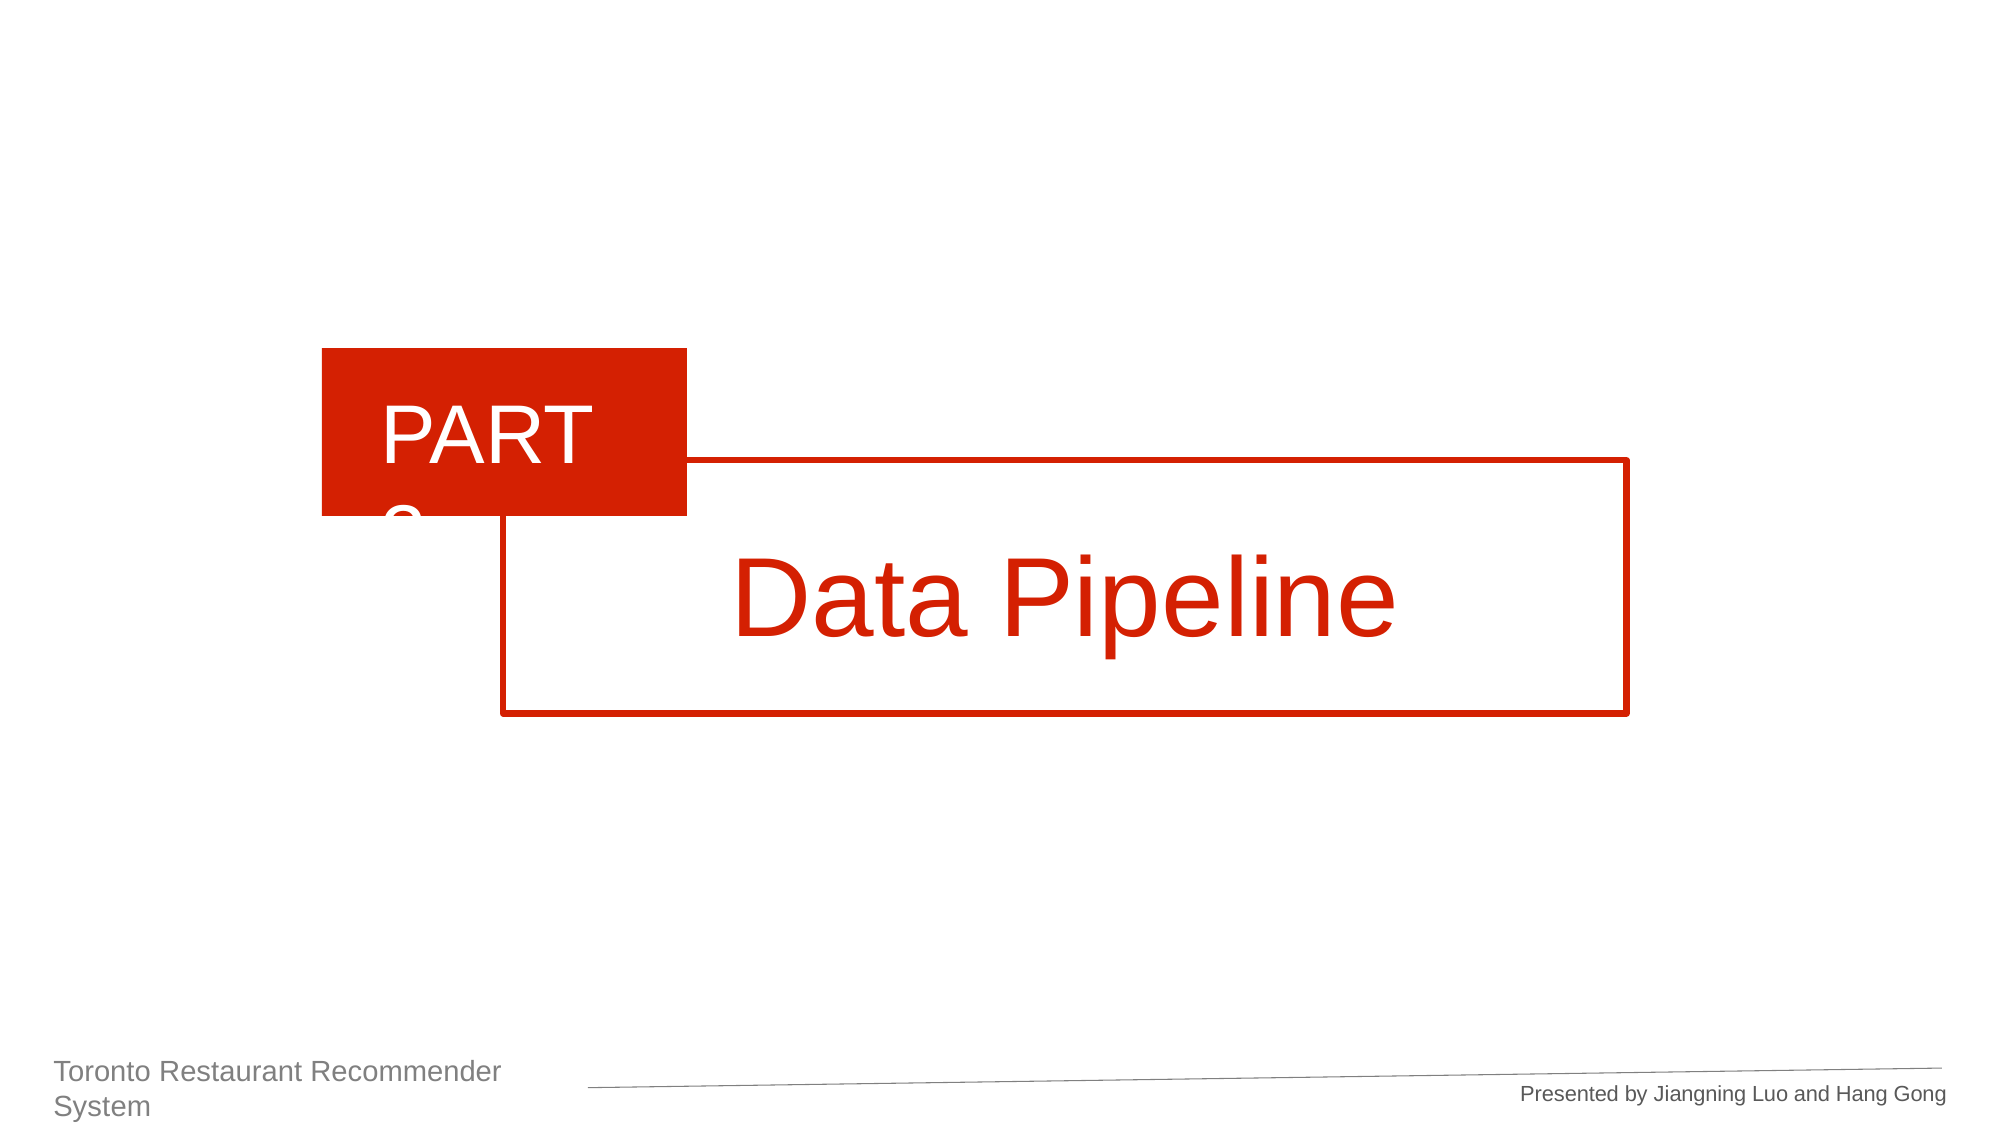

PART 2

Data Pipeline
Toronto Restaurant Recommender System
Presented by Jiangning Luo and Hang Gong